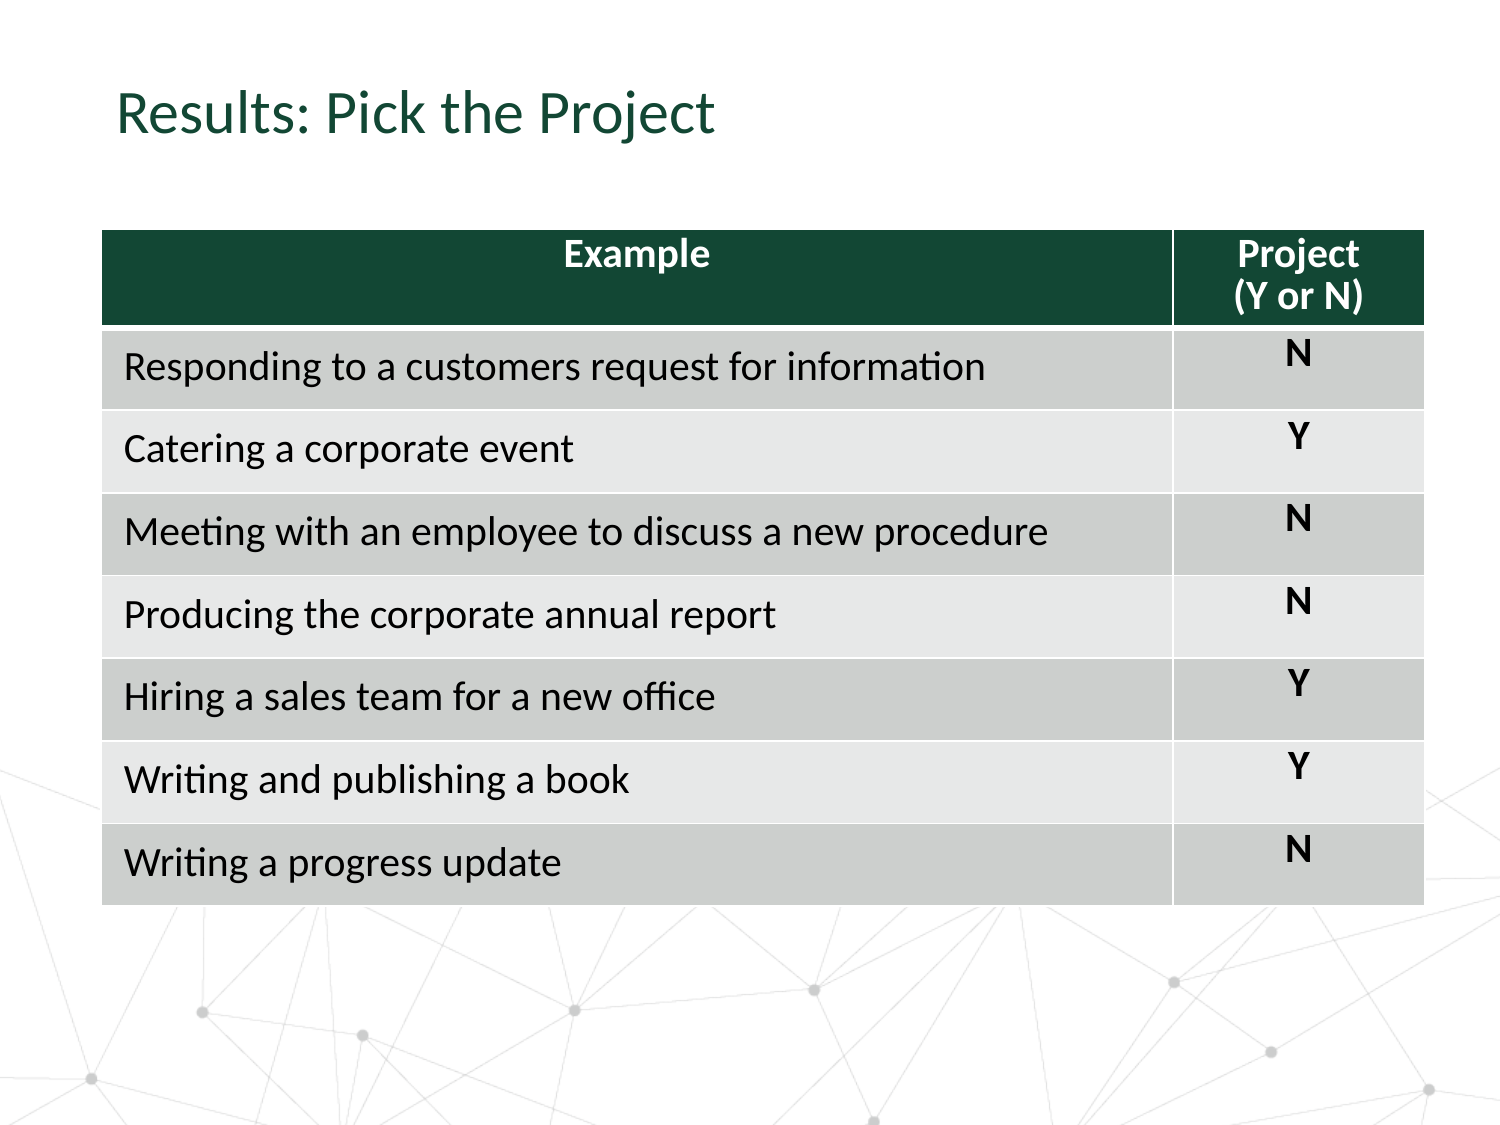

# Results: Pick the Project
| Example | Project (Y or N) |
| --- | --- |
| Responding to a customers request for information | N |
| Catering a corporate event | Y |
| Meeting with an employee to discuss a new procedure | N |
| Producing the corporate annual report | N |
| Hiring a sales team for a new office | Y |
| Writing and publishing a book | Y |
| Writing a progress update | N |